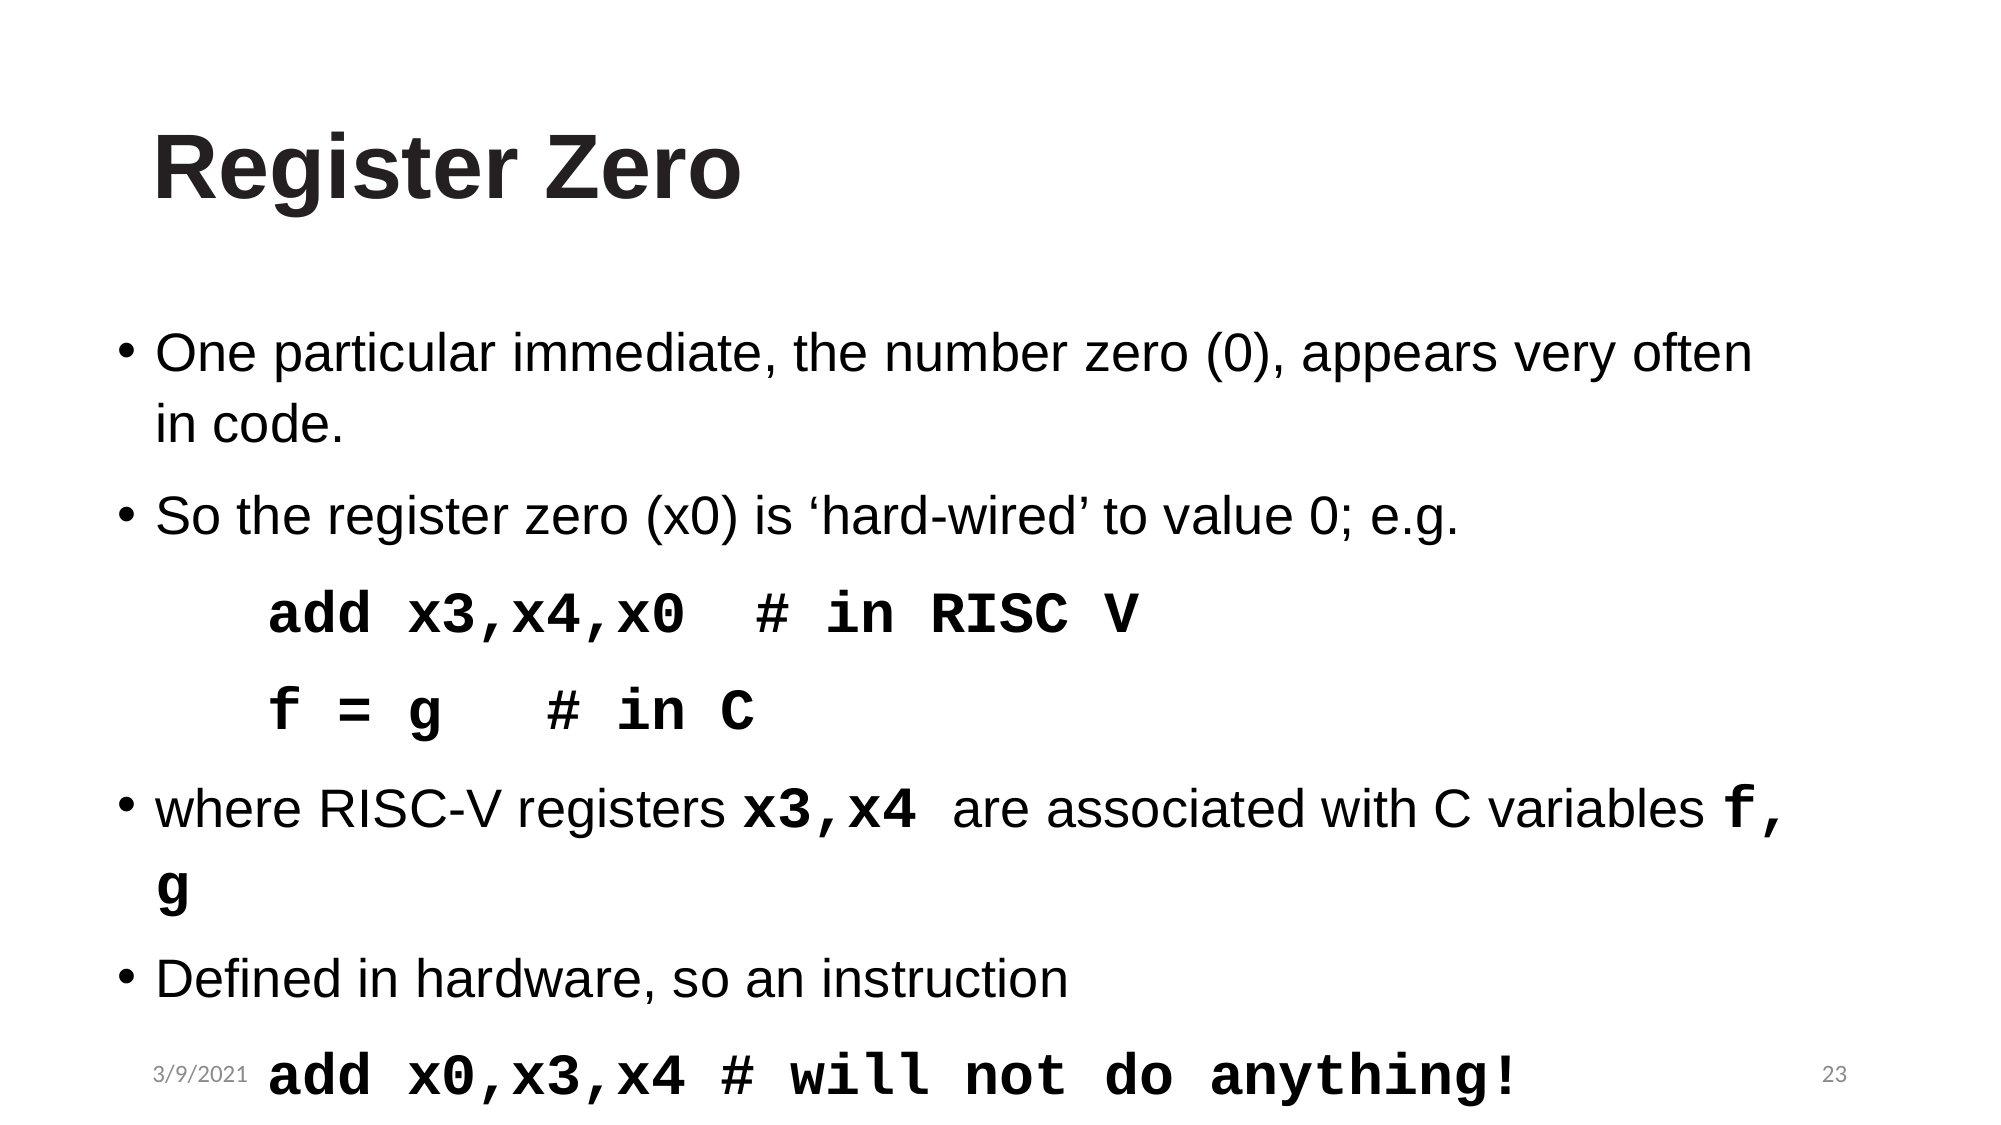

# Register Zero
One particular immediate, the number zero (0), appears very often in code.
So the register zero (x0) is ‘hard-wired’ to value 0; e.g.
	add x3,x4,x0  # in RISC V
	f = g   # in C
where RISC-V registers x3,x4 are associated with C variables f, g
Defined in hardware, so an instruction
	add x0,x3,x4 # will not do anything!

3/9/2021
23